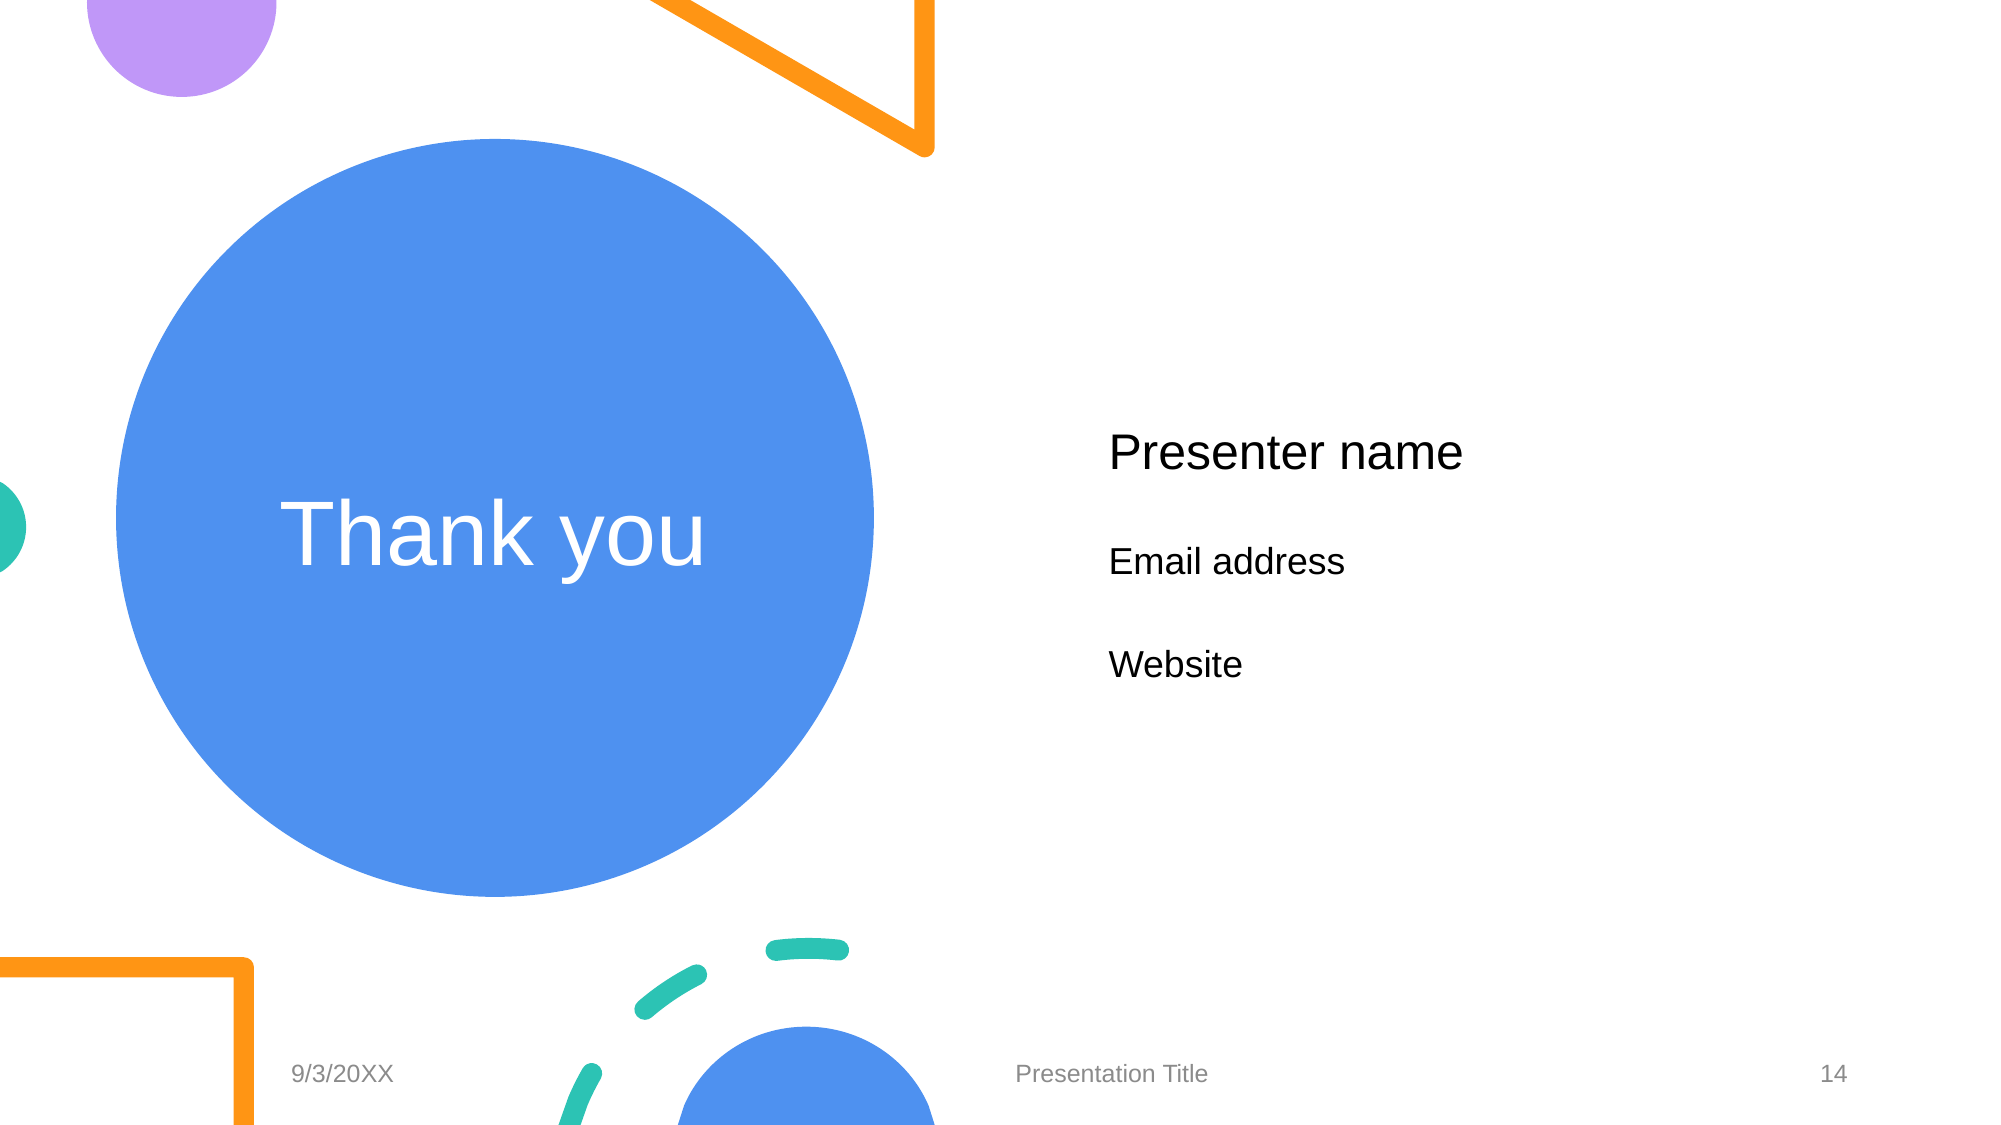

# Thank you
Presenter name
Email address
Website

9/3/20XX
Presentation Title
14